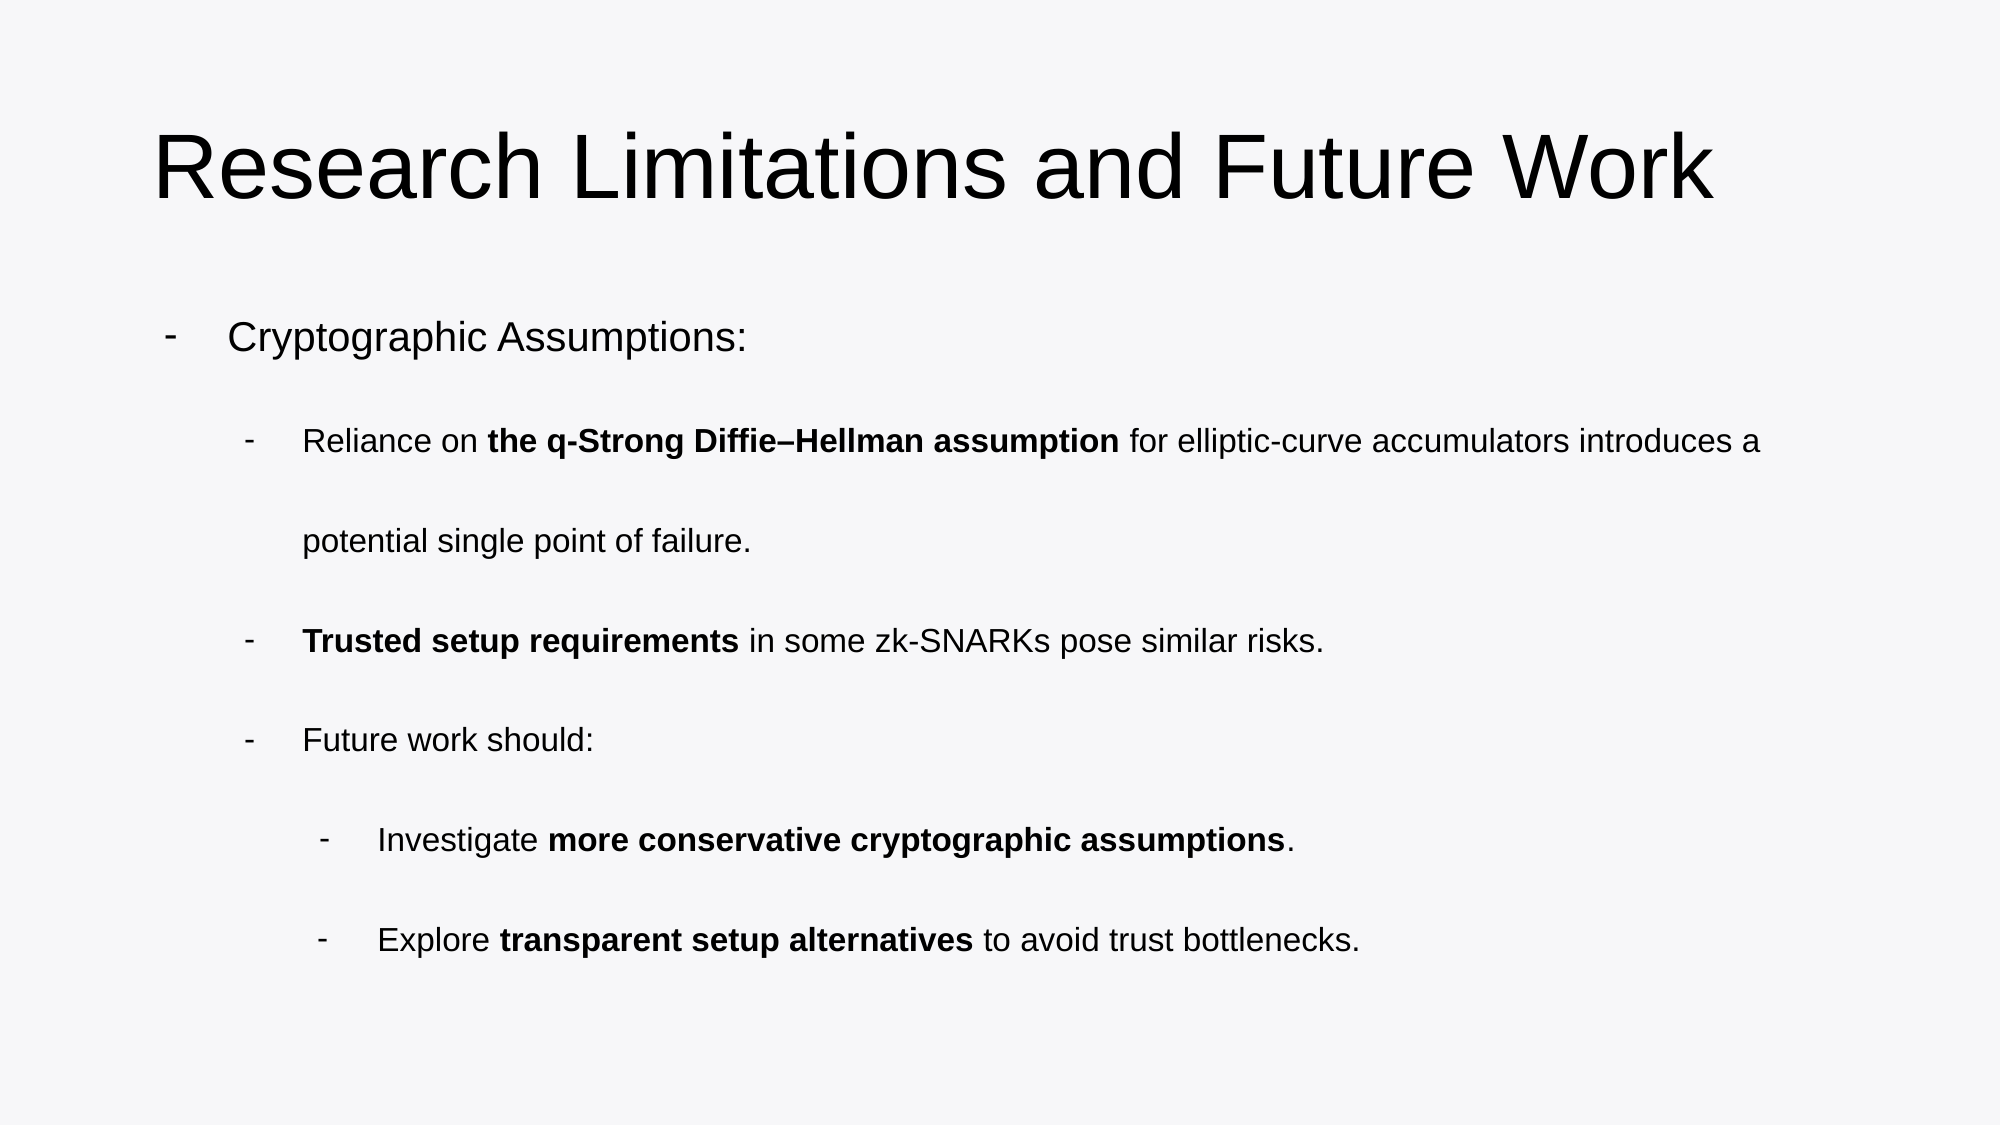

# Research Limitations and Future Work
Cryptographic Assumptions:
Reliance on the q-Strong Diffie–Hellman assumption for elliptic-curve accumulators introduces a potential single point of failure.
Trusted setup requirements in some zk-SNARKs pose similar risks.
Future work should:
Investigate more conservative cryptographic assumptions.
Explore transparent setup alternatives to avoid trust bottlenecks.